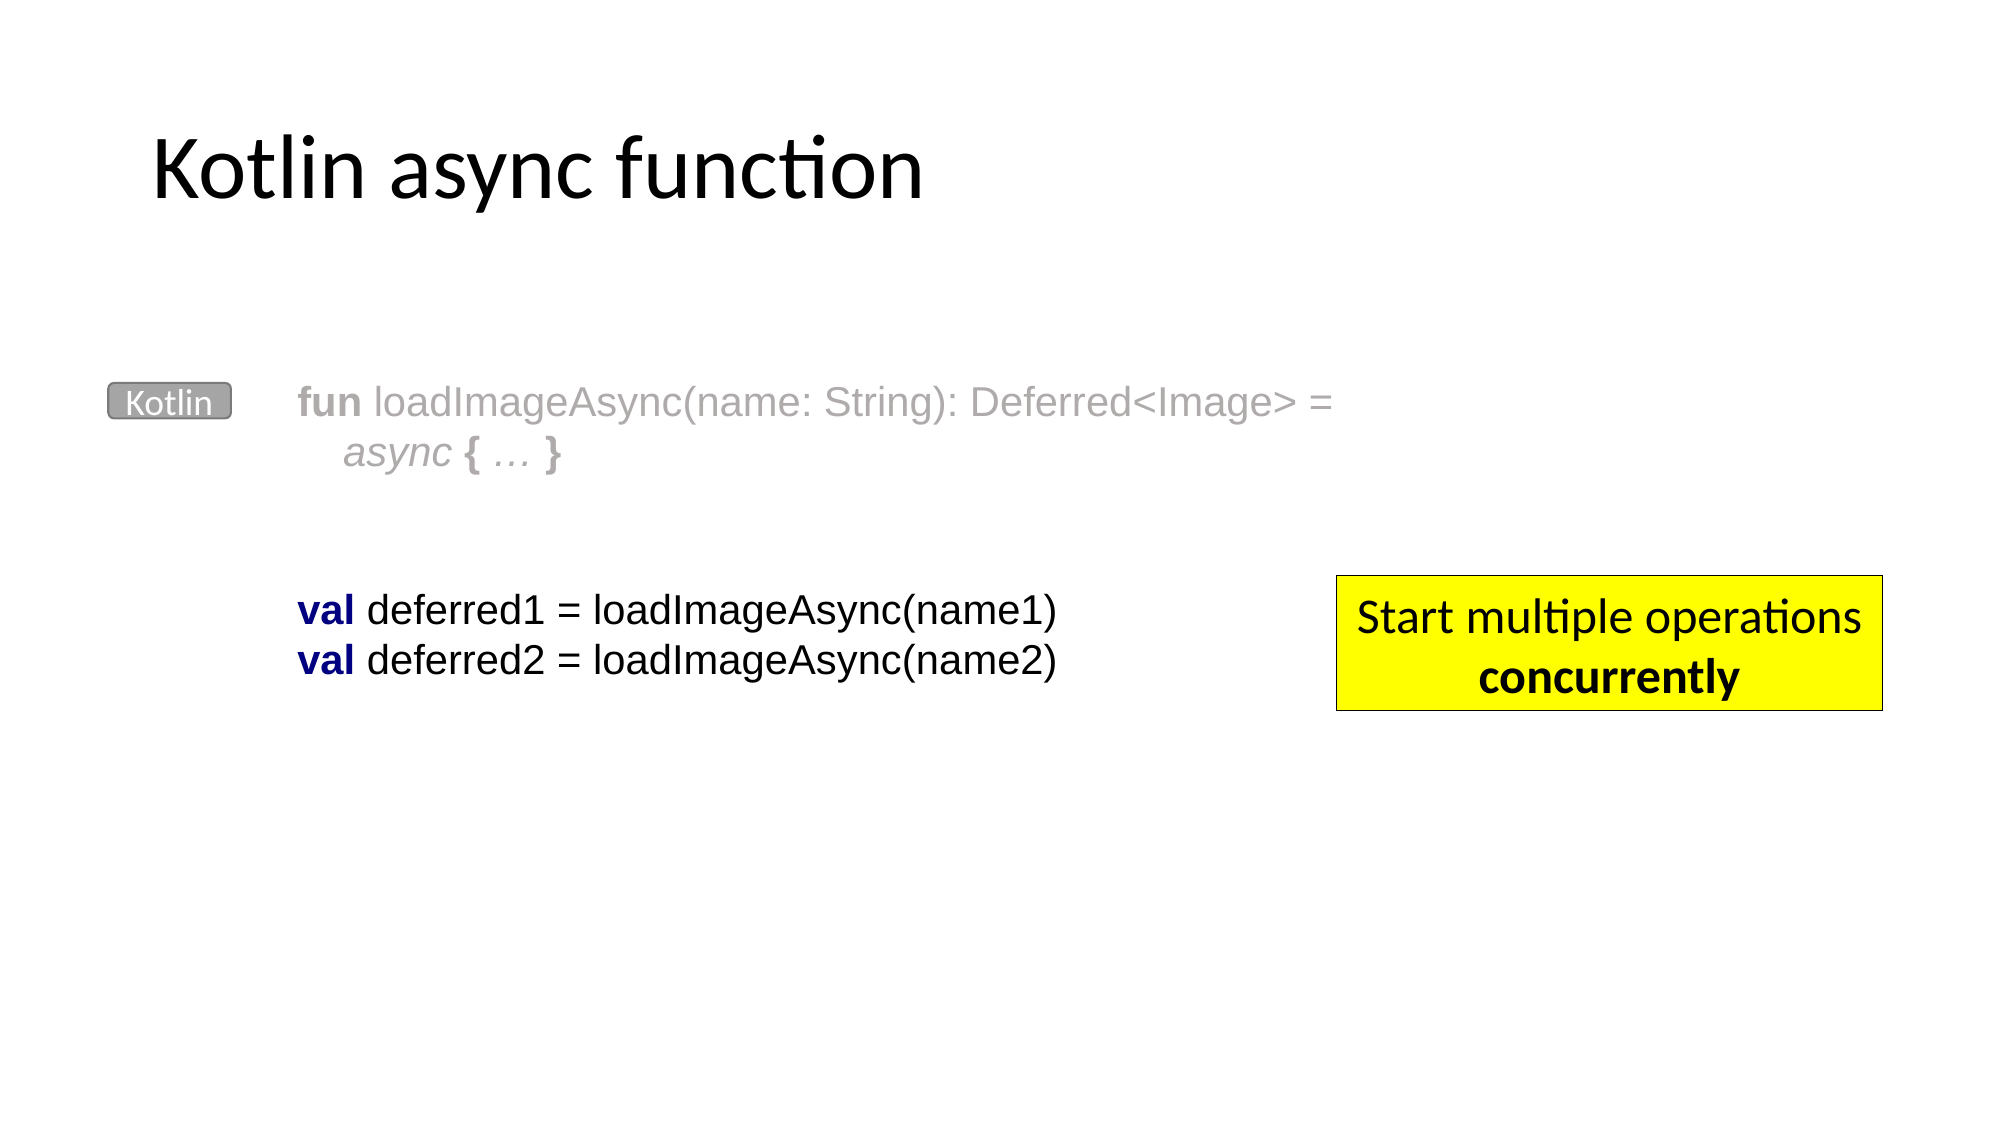

# Kotlin async function
fun loadImageAsync(name: String): Deferred<Image> =
    async { … }
Kotlin
val deferred1 = loadImageAsync(name1)
val deferred2 = loadImageAsync(name2)
Start multiple operations concurrently